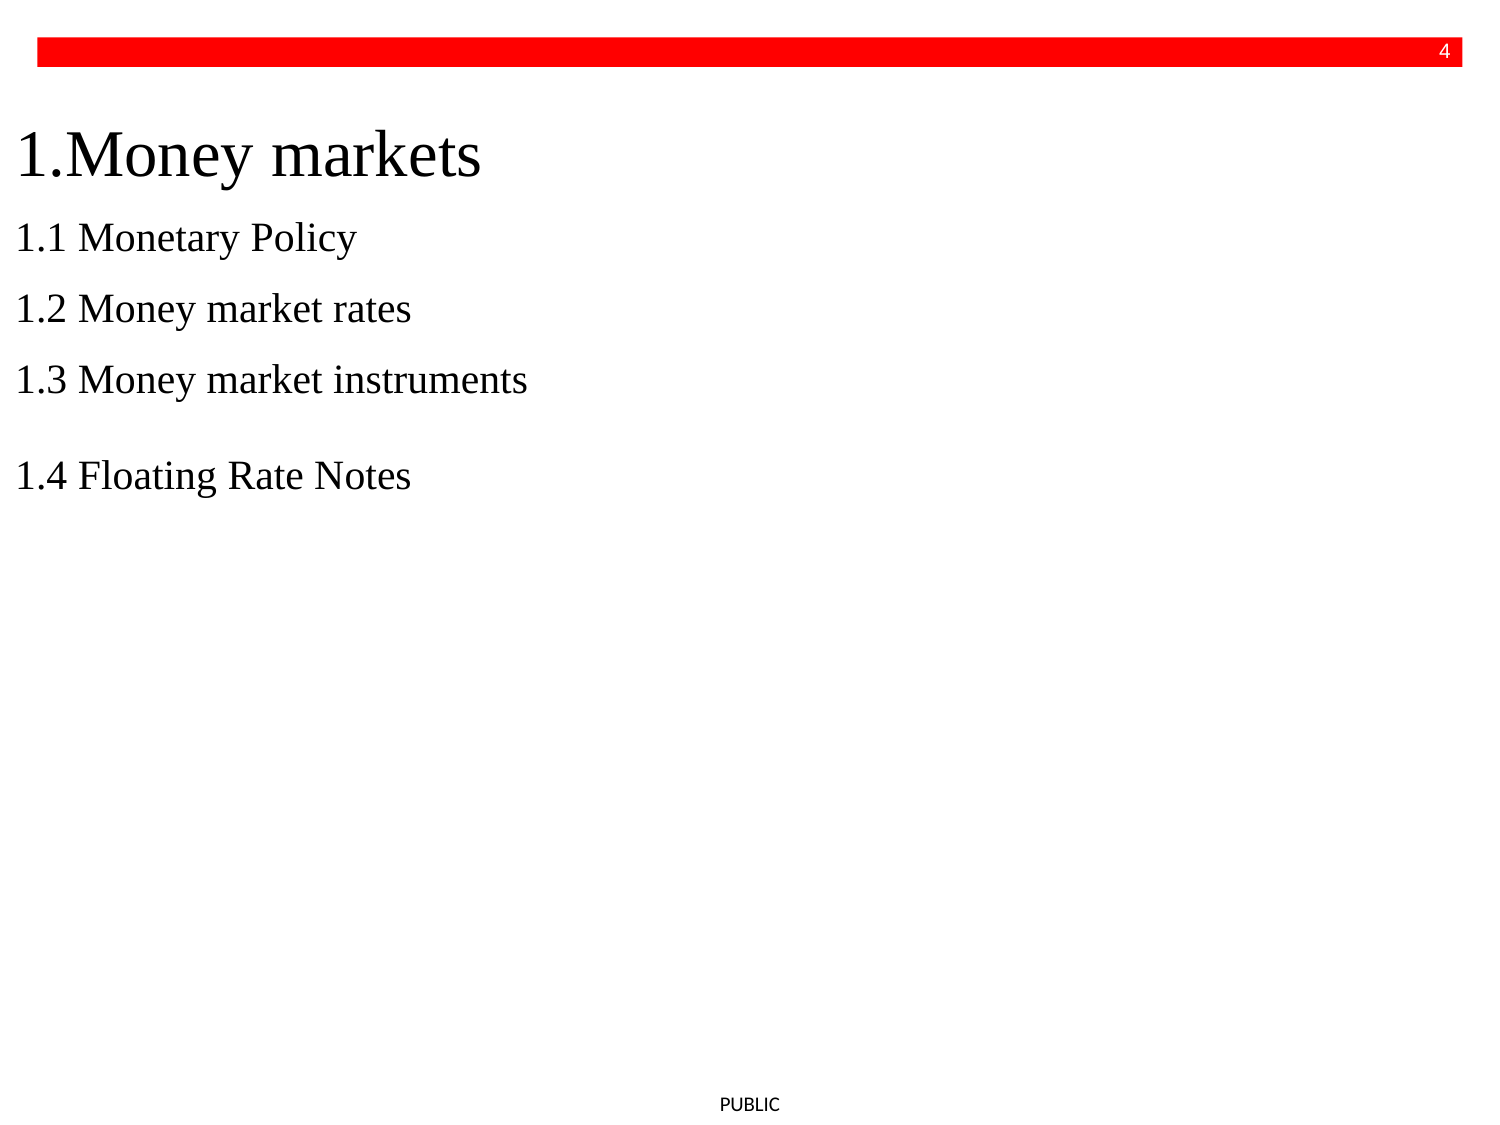

1.Money markets
1.1 Monetary Policy
1.2 Money market rates
1.3 Money market instruments
1.4 Floating Rate Notes